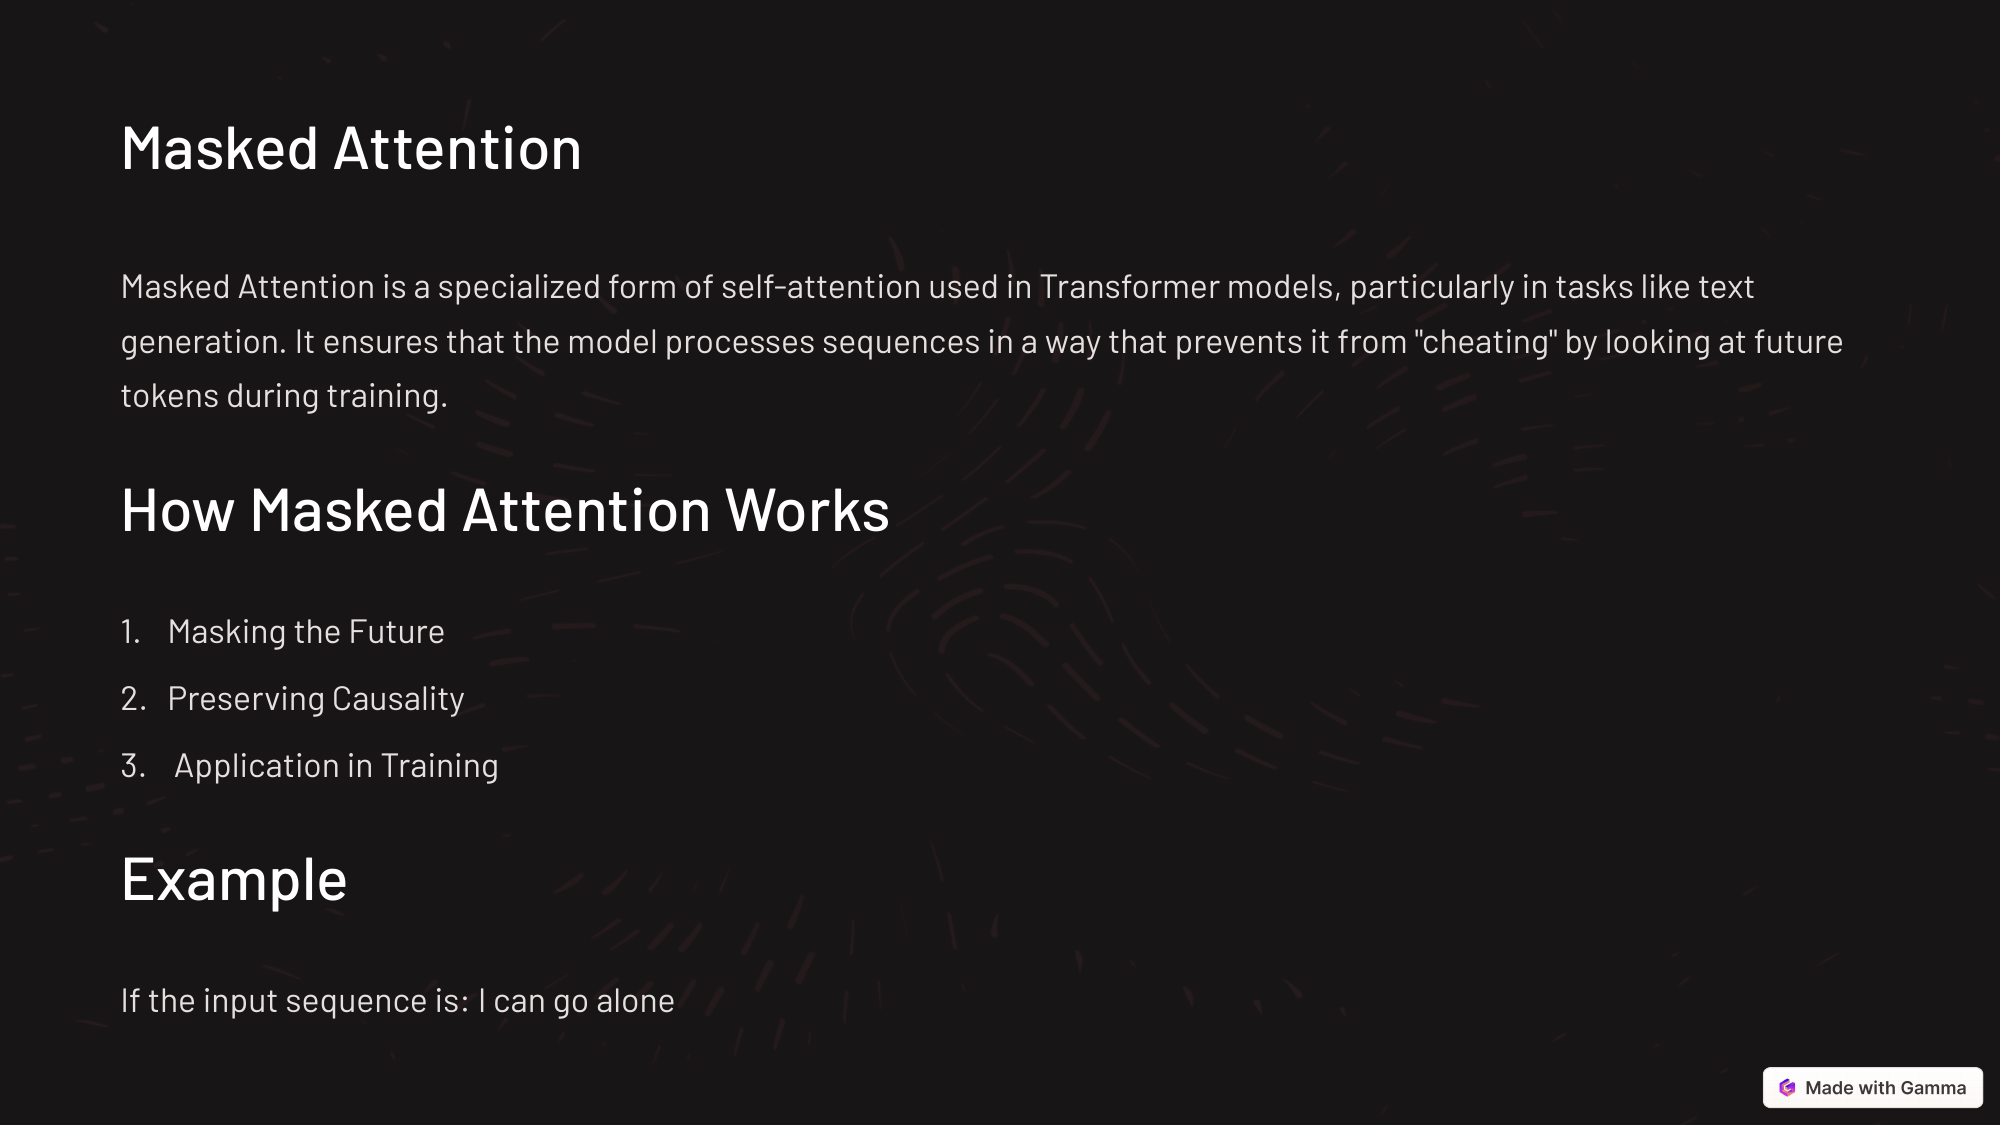

Masked Attention
Masked Attention is a specialized form of self-attention used in Transformer models, particularly in tasks like text generation. It ensures that the model processes sequences in a way that prevents it from "cheating" by looking at future tokens during training.
How Masked Attention Works
Masking the Future
Preserving Causality
 Application in Training
Example
If the input sequence is: I can go alone